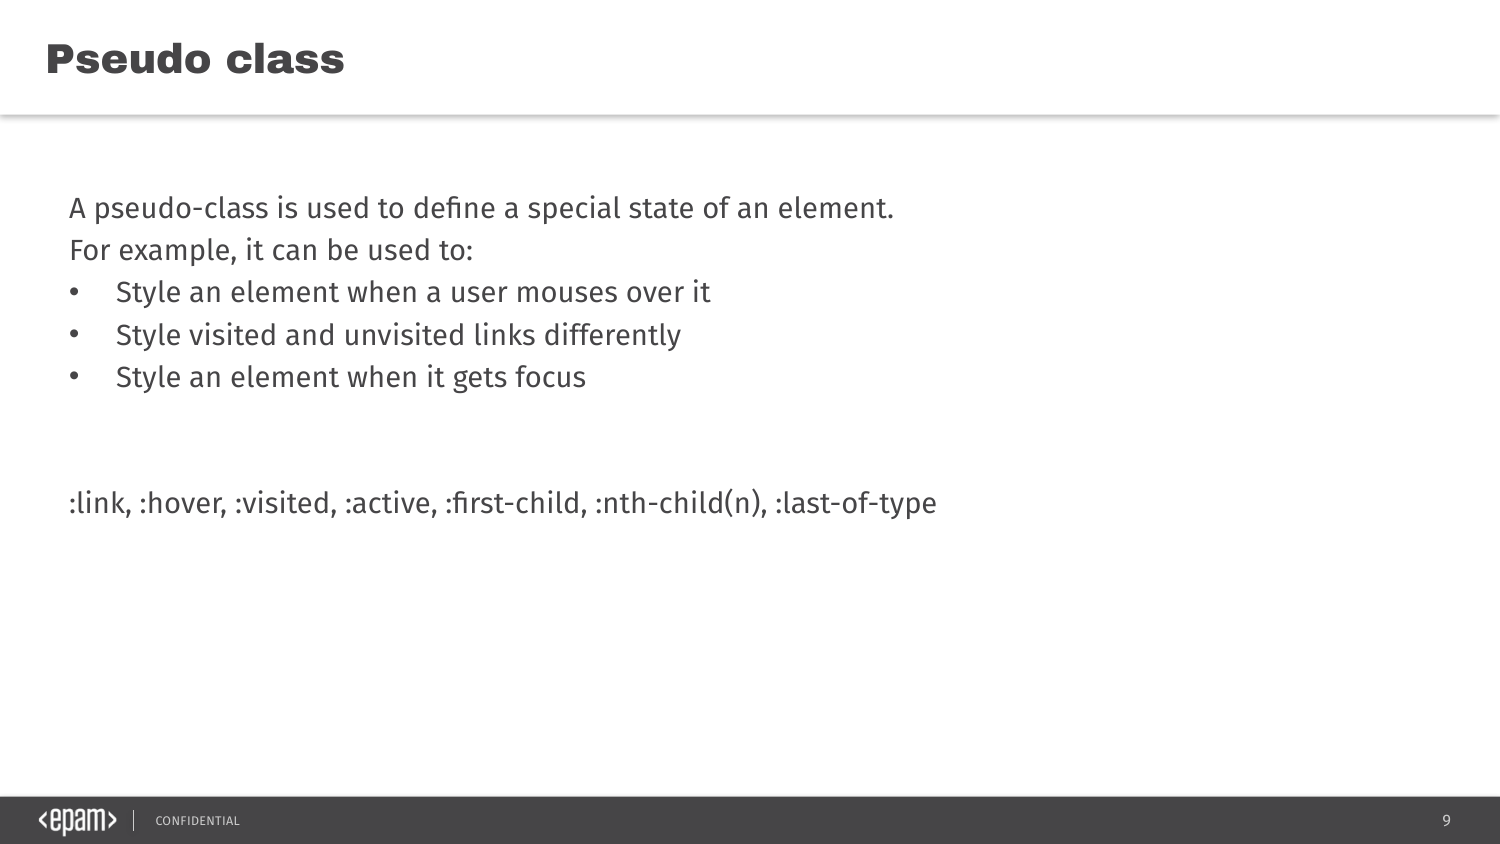

Pseudo class

A pseudo-class is used to define a special state of an element.
For example, it can be used to:
Style an element when a user mouses over it
Style visited and unvisited links differently
Style an element when it gets focus

:link, :hover, :visited, :active, :first-child, :nth-child(n), :last-of-type